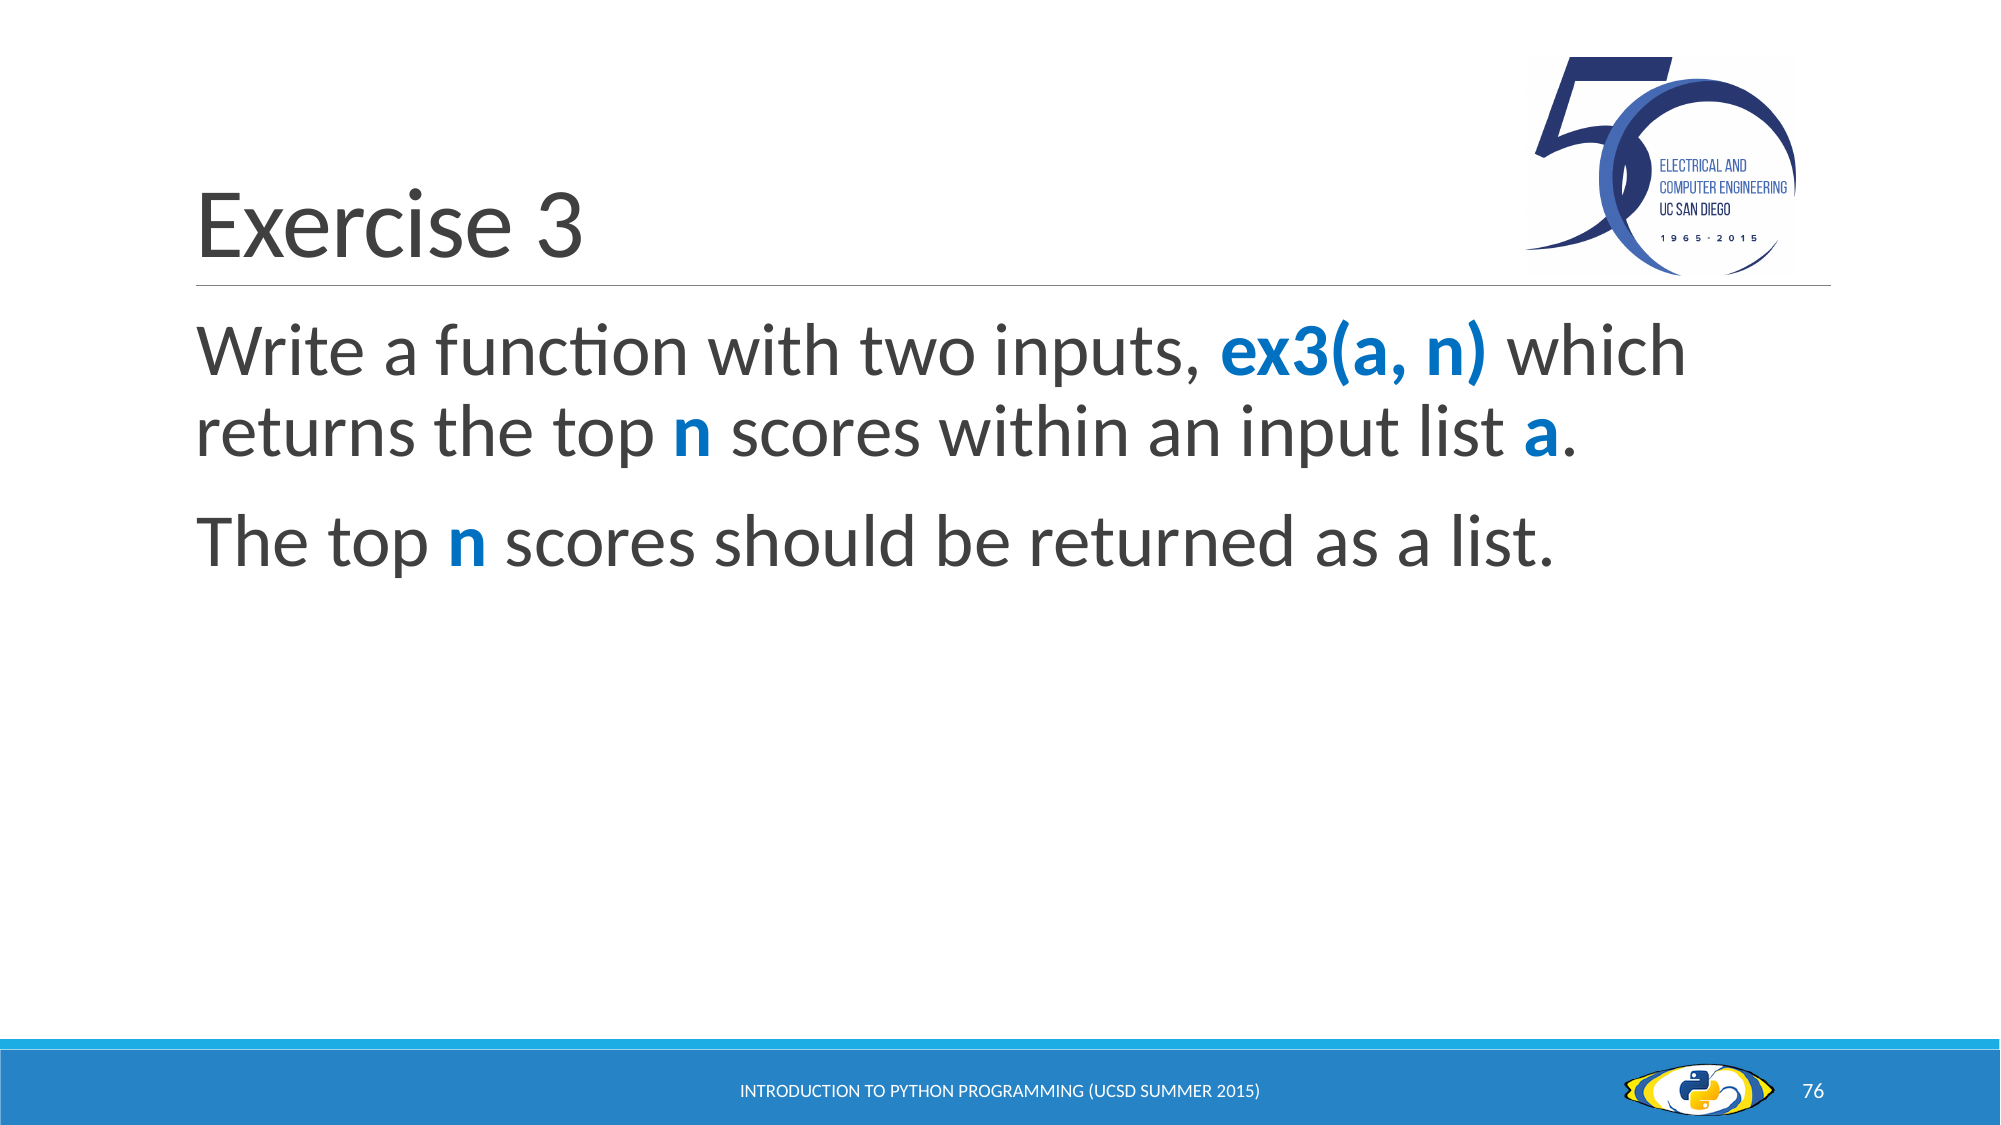

# Exercise 3
Write a function with two inputs, ex3(a, n) which returns the top n scores within an input list a.
The top n scores should be returned as a list.
Introduction to Python Programming (UCSD Summer 2015)
76